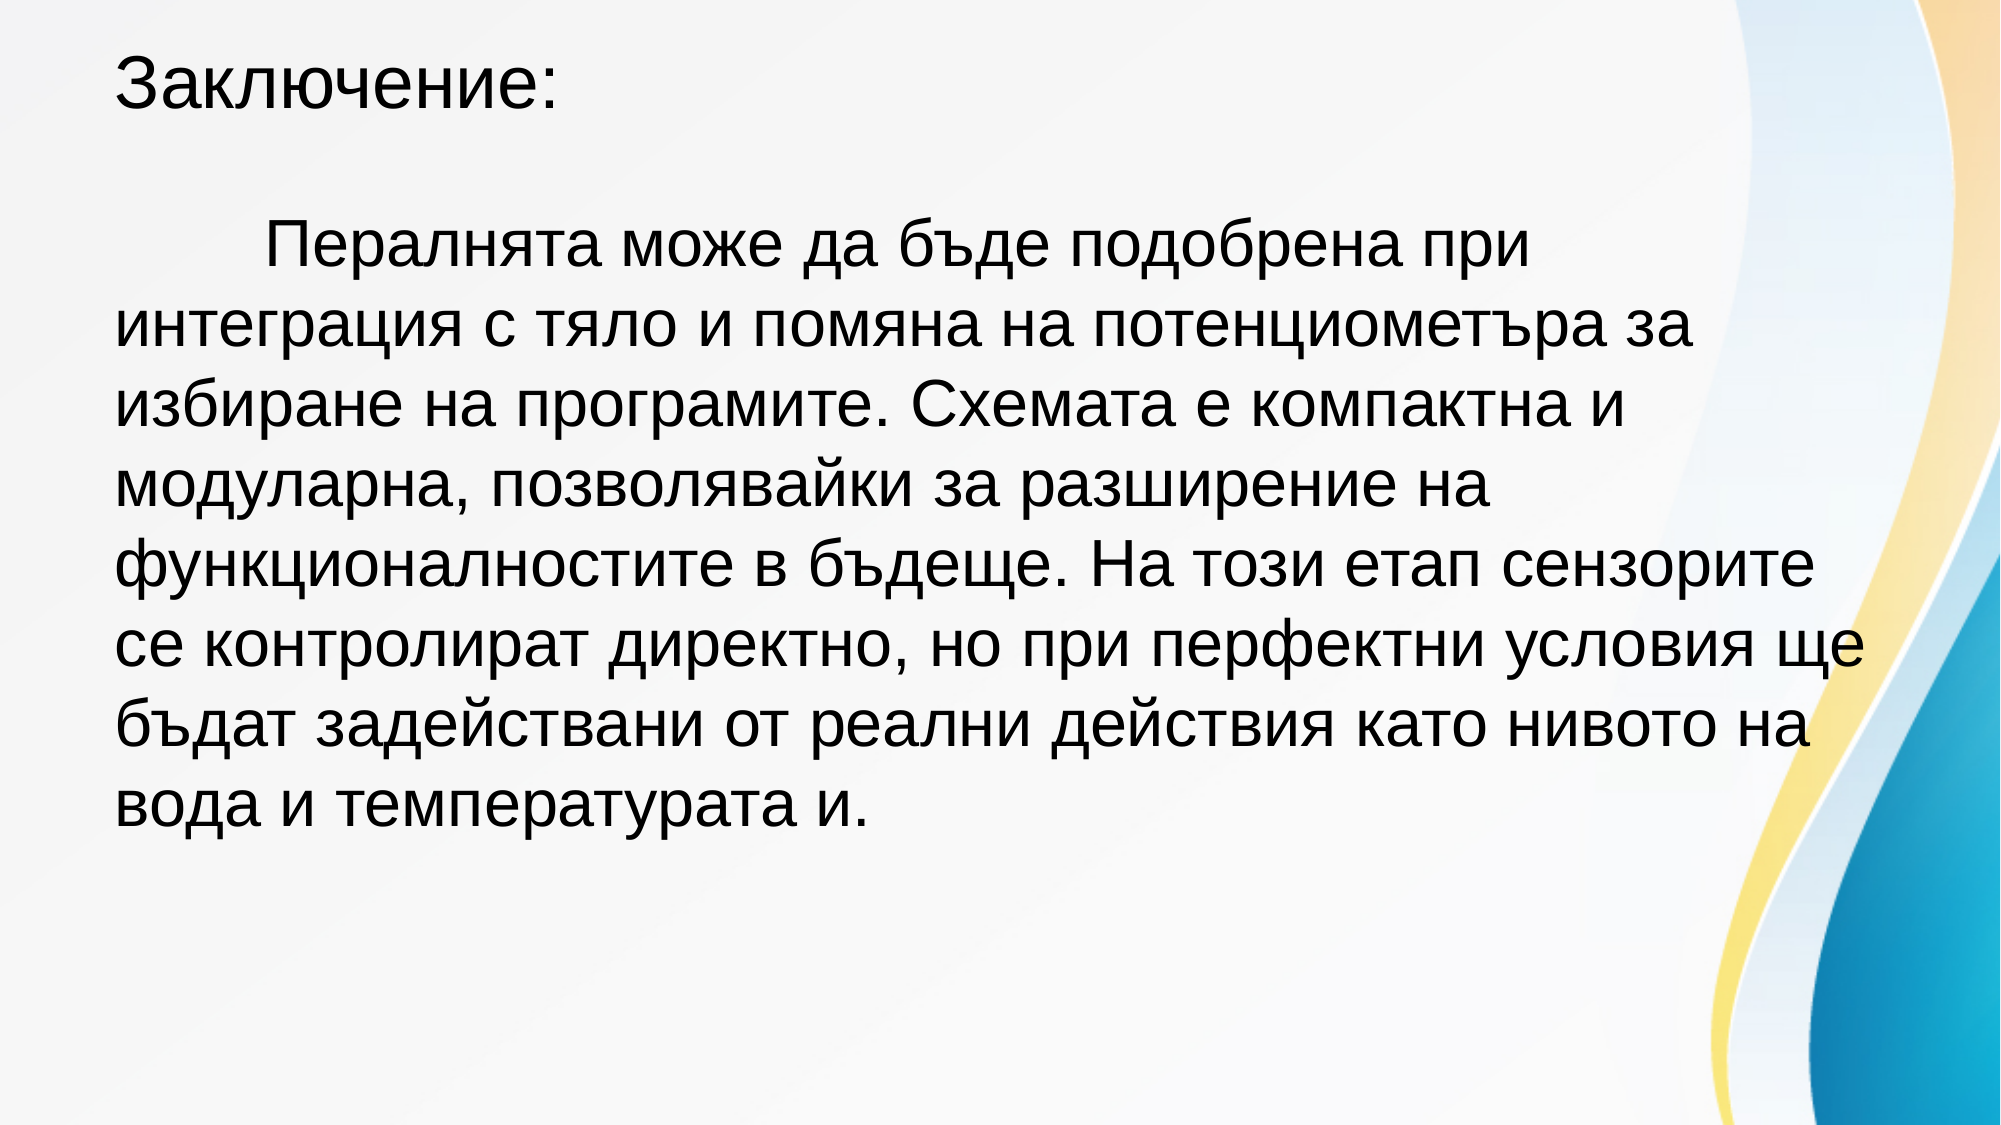

# Заключение:
	Пералнята може да бъде подобрена при интеграция с тяло и помяна на потенциометъра за избиране на програмите. Схемата е компактна и модуларна, позволявайки за разширение на функционалностите в бъдеще. На този етап сензорите се контролират директно, но при перфектни условия ще бъдат задействани от реални действия като нивото на вода и температурата и.